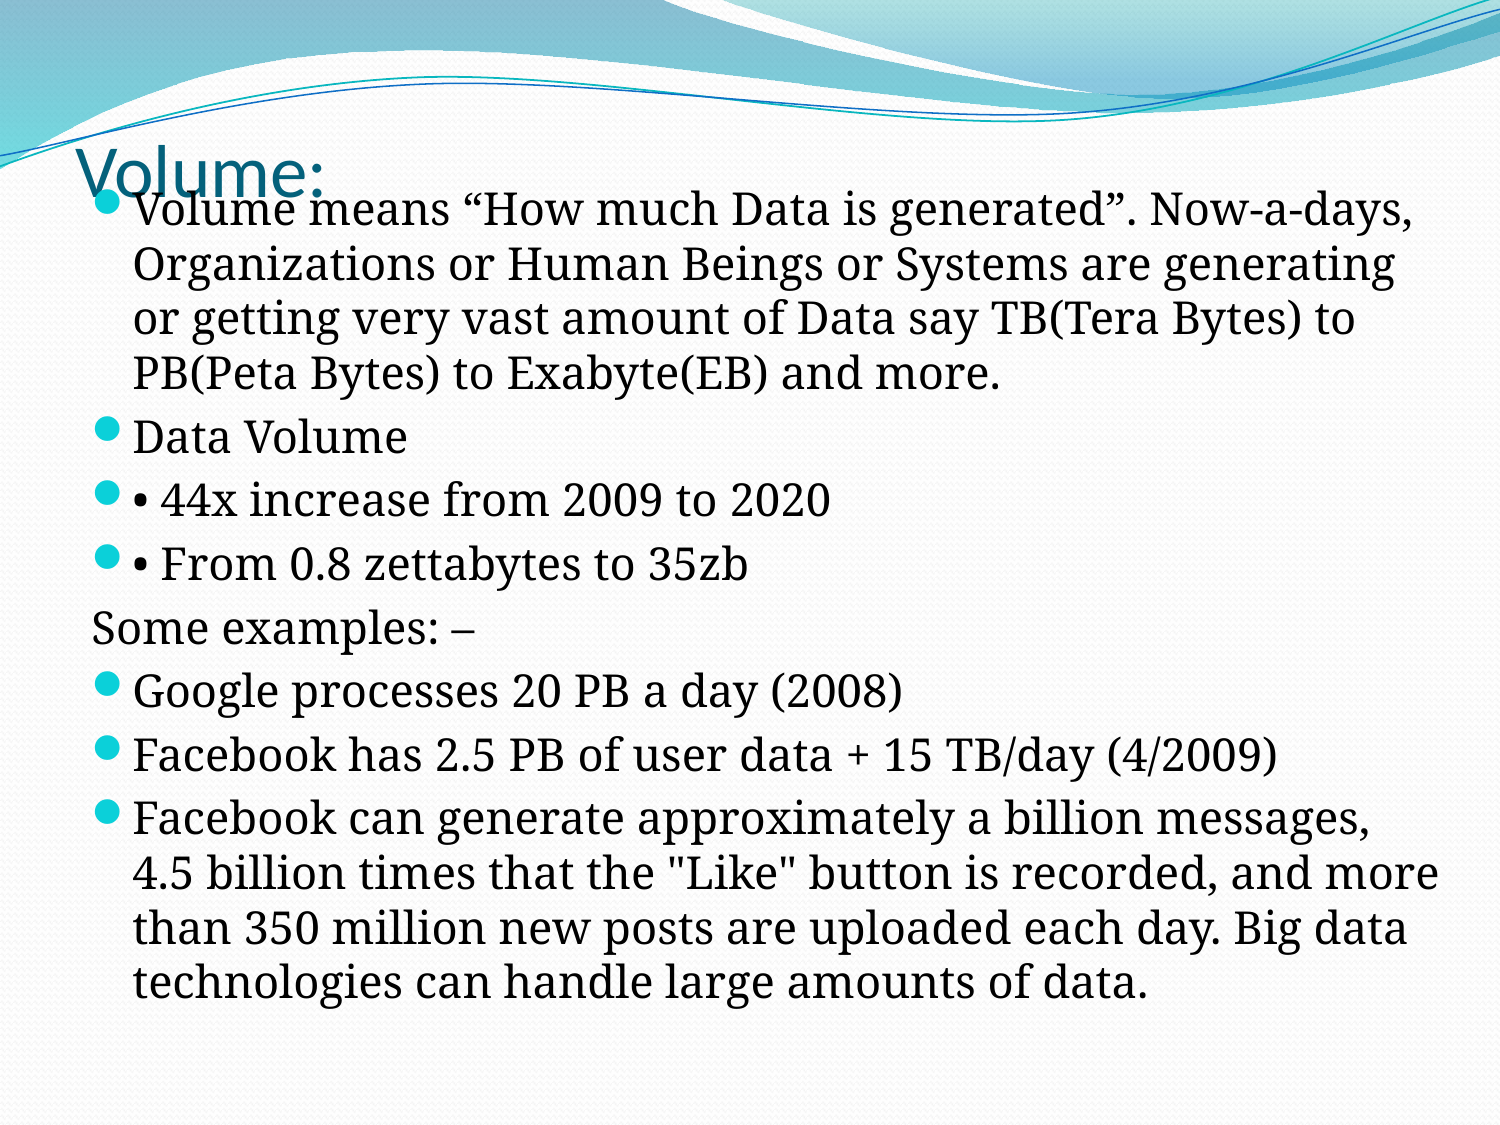

# Volume:
Volume means “How much Data is generated”. Now-a-days, Organizations or Human Beings or Systems are generating or getting very vast amount of Data say TB(Tera Bytes) to PB(Peta Bytes) to Exabyte(EB) and more.
Data Volume
• 44x increase from 2009 to 2020
• From 0.8 zettabytes to 35zb
Some examples: –
Google processes 20 PB a day (2008)
Facebook has 2.5 PB of user data + 15 TB/day (4/2009)
Facebook can generate approximately a billion messages, 4.5 billion times that the "Like" button is recorded, and more than 350 million new posts are uploaded each day. Big data technologies can handle large amounts of data.